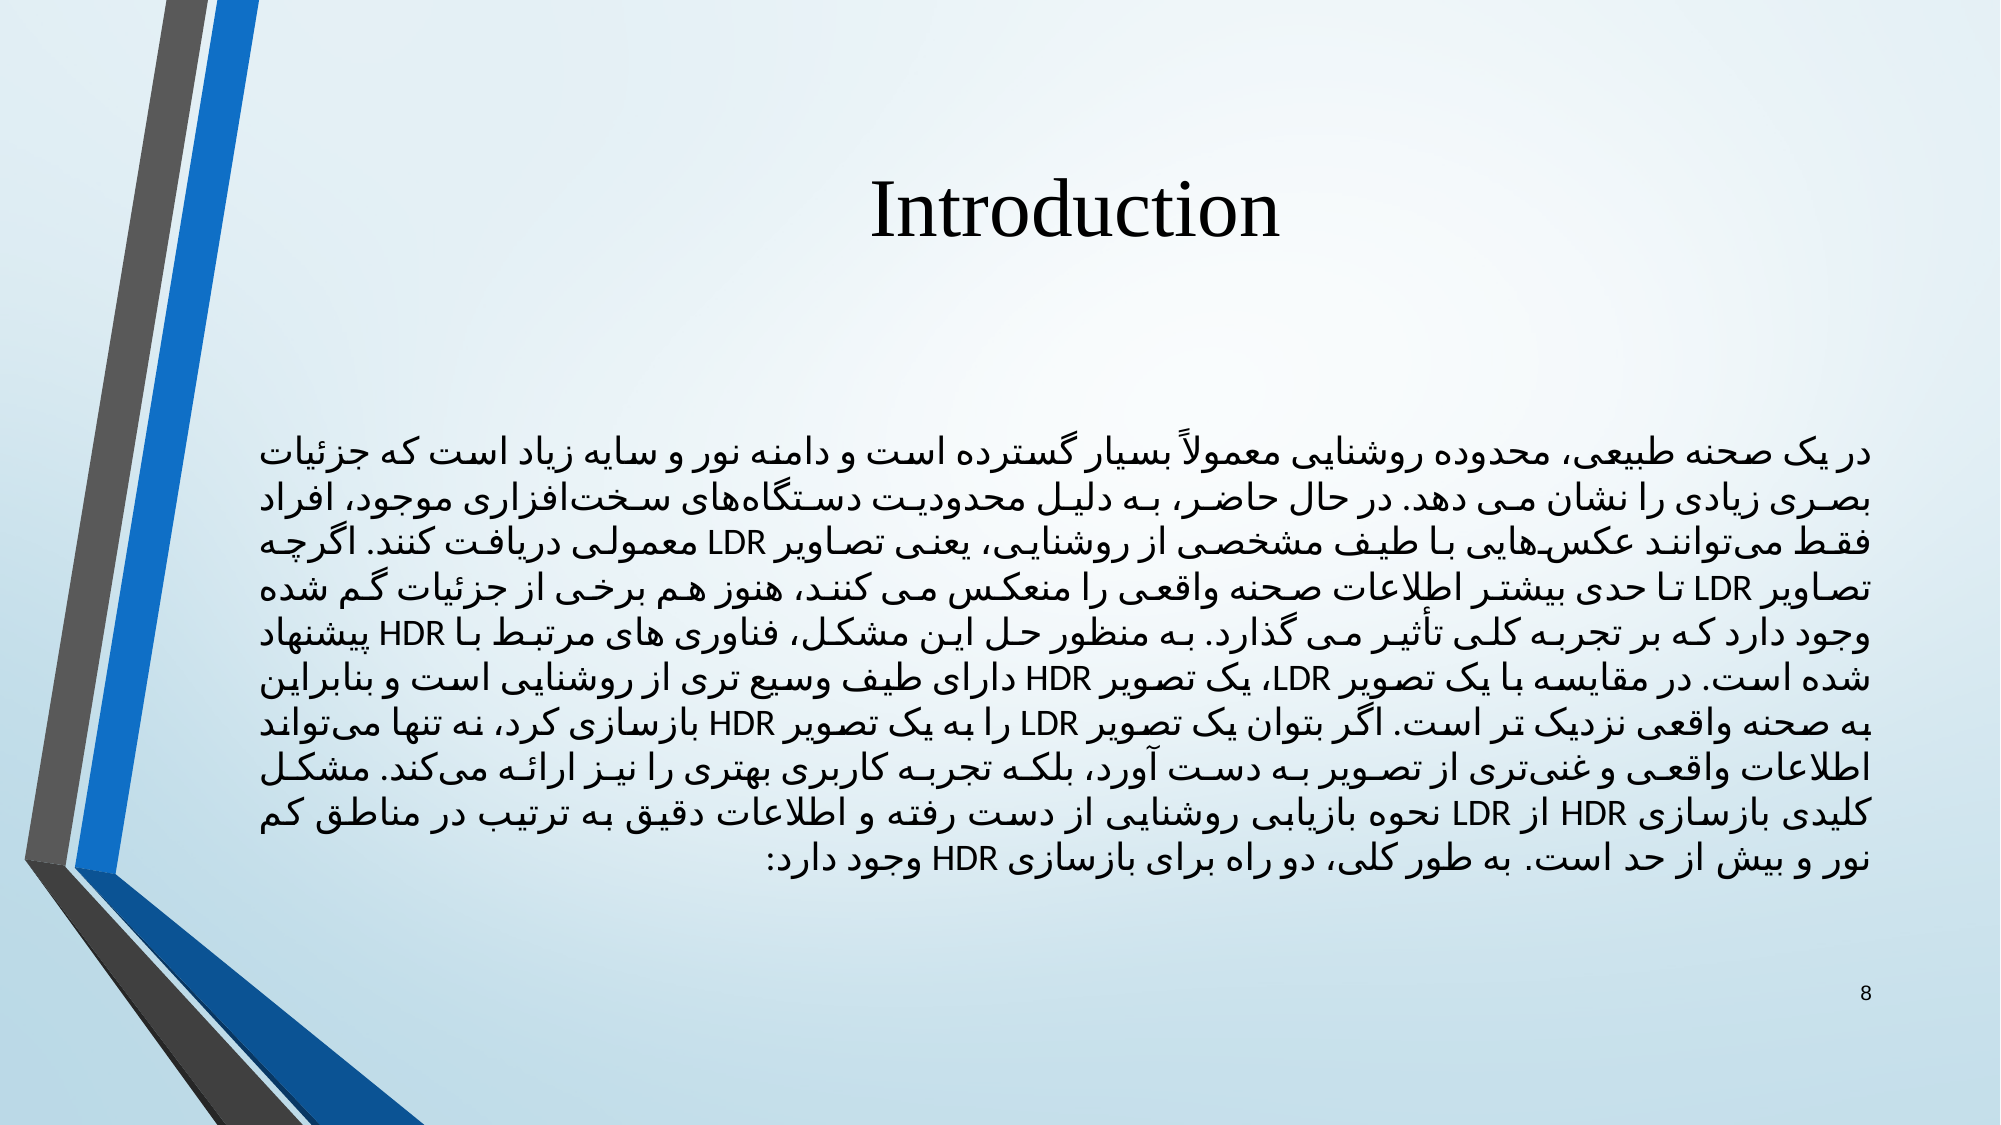

# Introduction
در یک صحنه طبیعی، محدوده روشنایی معمولاً بسیار گسترده است و دامنه نور و سایه زیاد است که جزئیات بصری زیادی را نشان می دهد. در حال حاضر، به دلیل محدودیت دستگاه‌های سخت‌افزاری موجود، افراد فقط می‌توانند عکس‌هایی با طیف مشخصی از روشنایی، یعنی تصاویر LDR معمولی دریافت کنند. اگرچه تصاویر LDR تا حدی بیشتر اطلاعات صحنه واقعی را منعکس می کنند، هنوز هم برخی از جزئیات گم شده وجود دارد که بر تجربه کلی تأثیر می گذارد. به منظور حل این مشکل، فناوری های مرتبط با HDR پیشنهاد شده است. در مقایسه با یک تصویر LDR، یک تصویر HDR دارای طیف وسیع تری از روشنایی است و بنابراین به صحنه واقعی نزدیک تر است. اگر بتوان یک تصویر LDR را به یک تصویر HDR بازسازی کرد، نه تنها می‌تواند اطلاعات واقعی و غنی‌تری از تصویر به دست آورد، بلکه تجربه کاربری بهتری را نیز ارائه می‌کند. مشکل کلیدی بازسازی HDR از LDR نحوه بازیابی روشنایی از دست رفته و اطلاعات دقیق به ترتیب در مناطق کم نور و بیش از حد است. به طور کلی، دو راه برای بازسازی HDR وجود دارد:

8